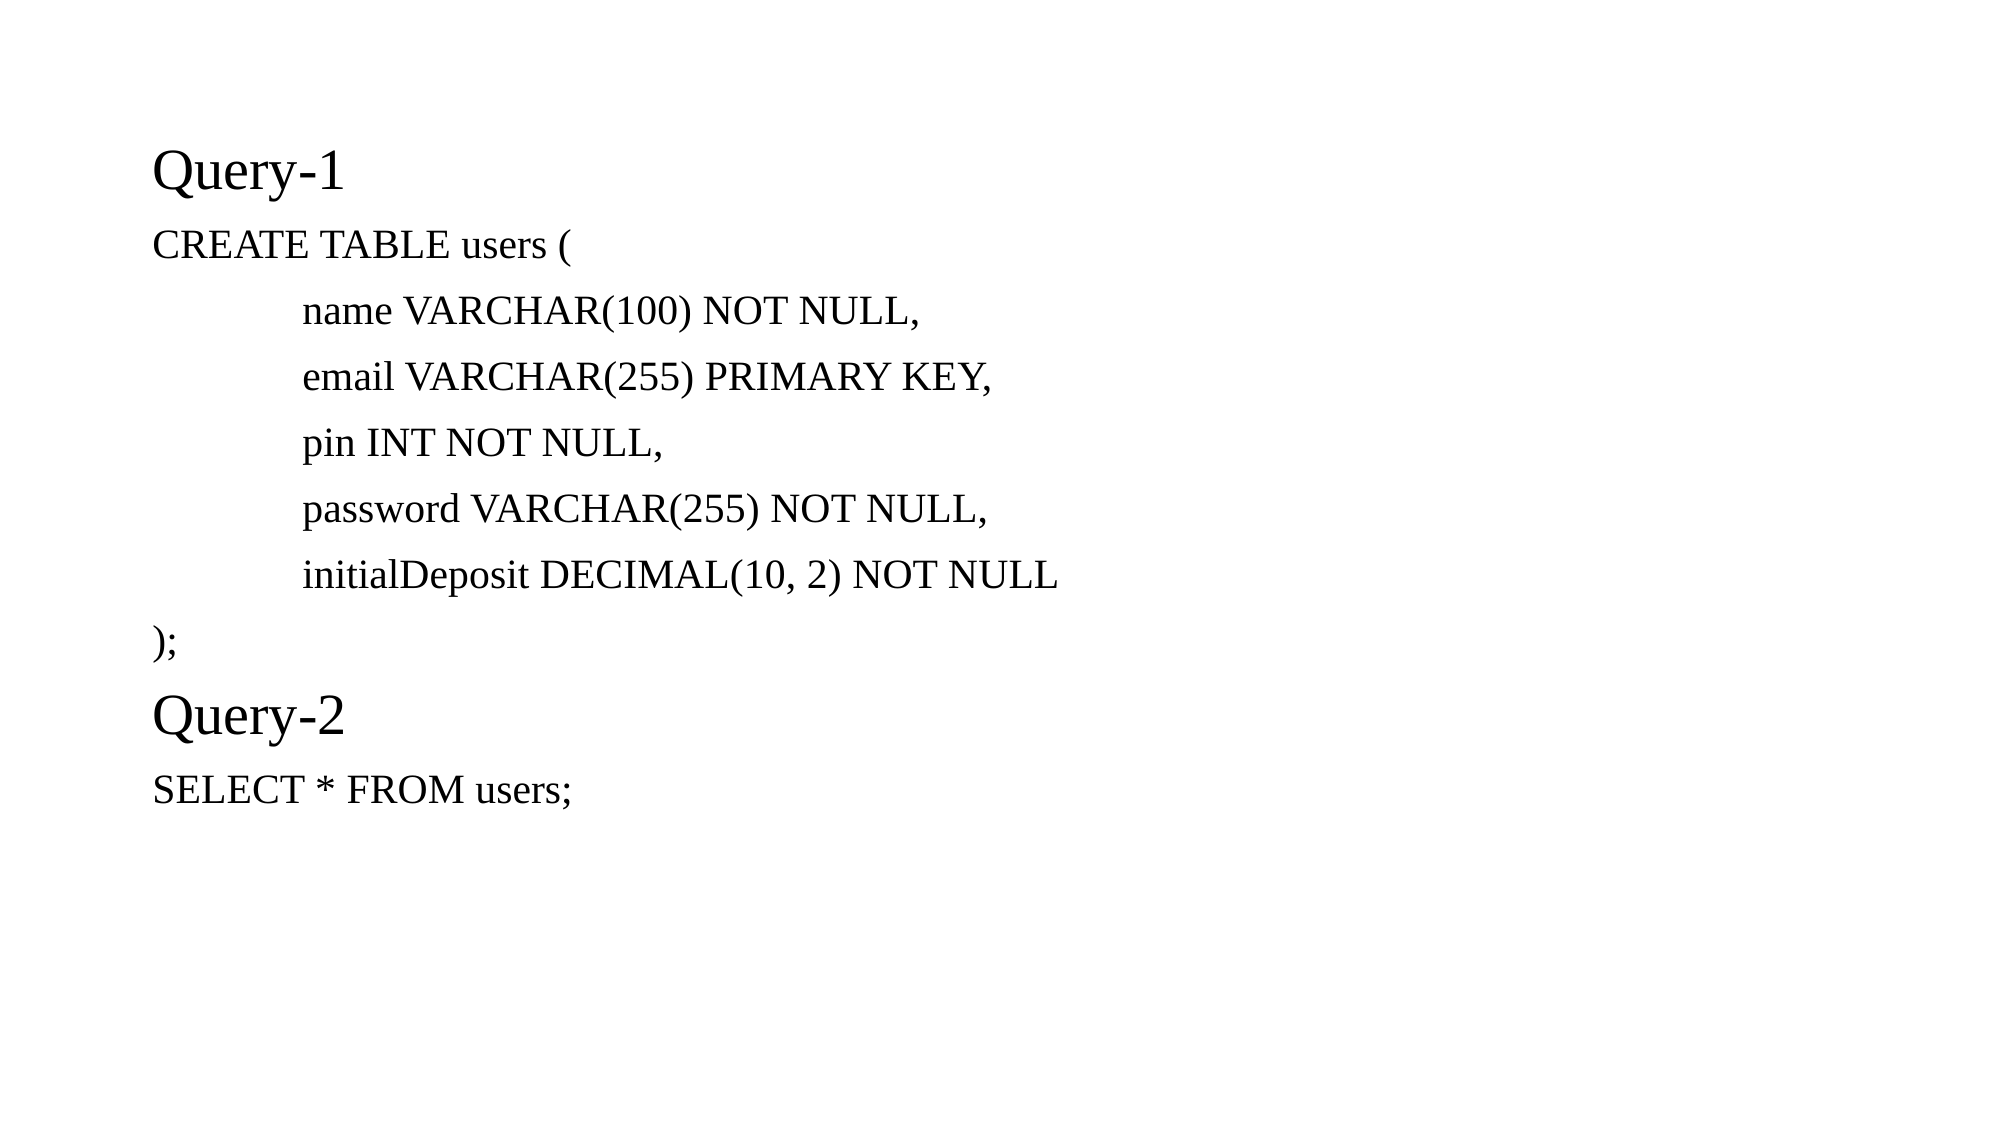

Query-1
CREATE TABLE users (
	name VARCHAR(100) NOT NULL,
	email VARCHAR(255) PRIMARY KEY,
	pin INT NOT NULL,
	password VARCHAR(255) NOT NULL,
	initialDeposit DECIMAL(10, 2) NOT NULL
);
Query-2
SELECT * FROM users;